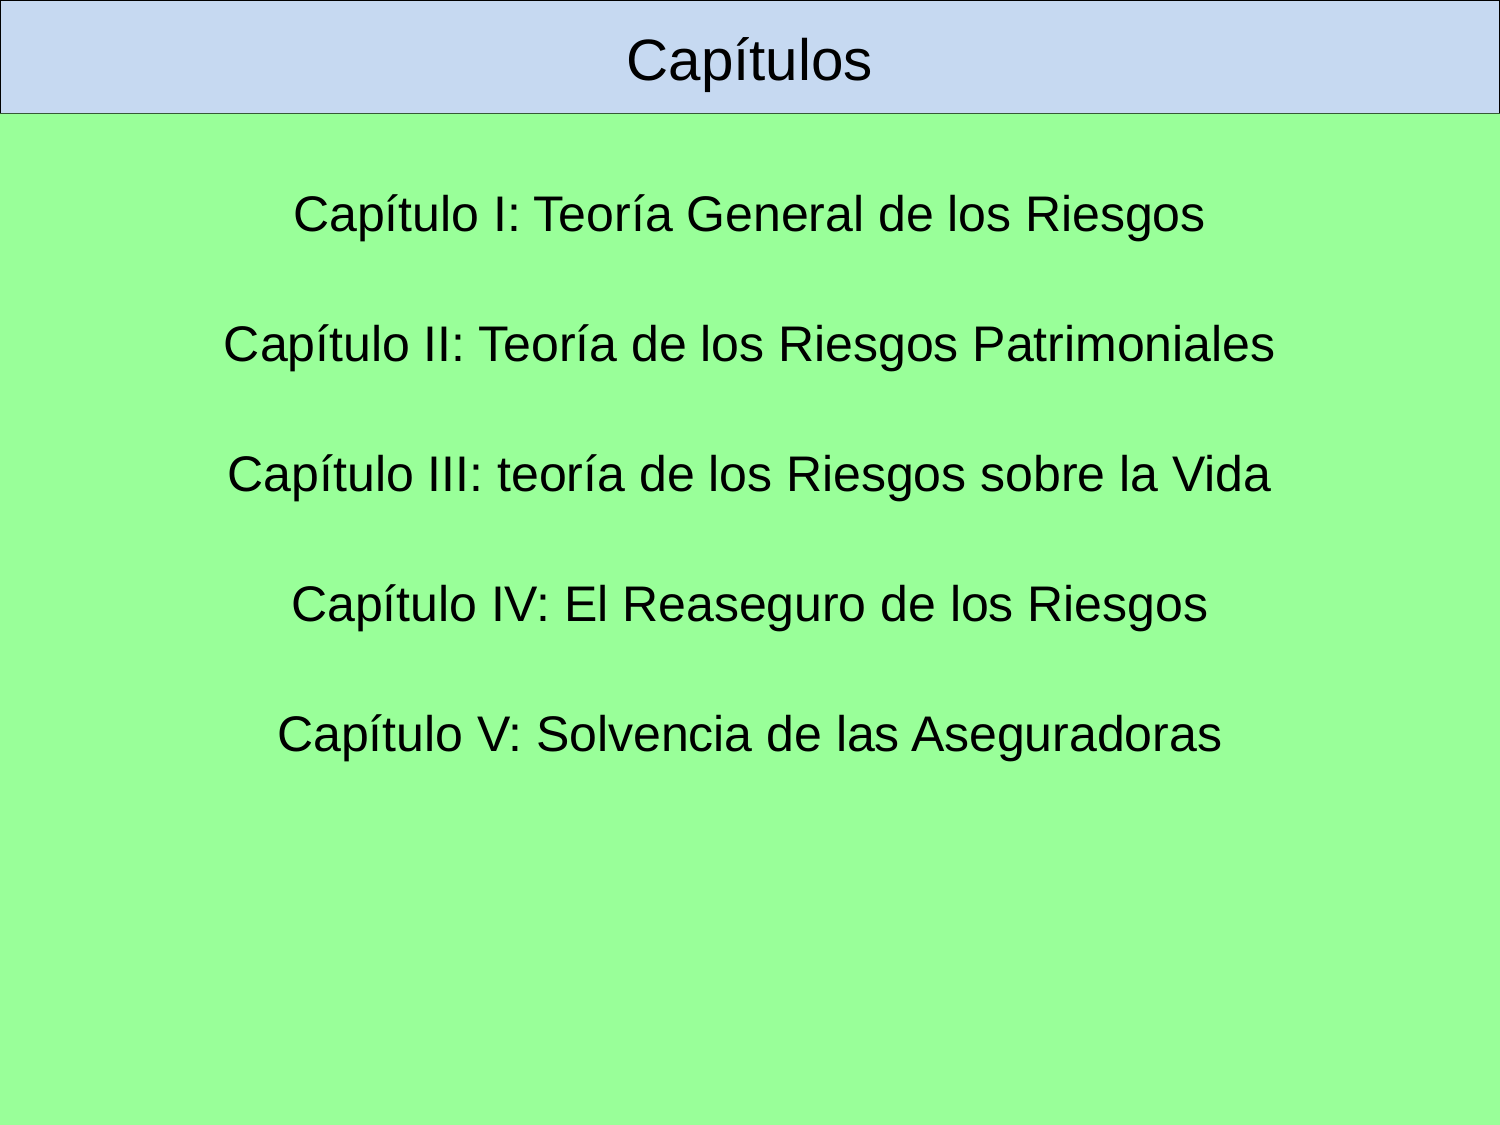

# Capítulos
Capítulo I: Teoría General de los Riesgos
Capítulo II: Teoría de los Riesgos Patrimoniales
Capítulo III: teoría de los Riesgos sobre la Vida
Capítulo IV: El Reaseguro de los Riesgos
Capítulo V: Solvencia de las Aseguradoras